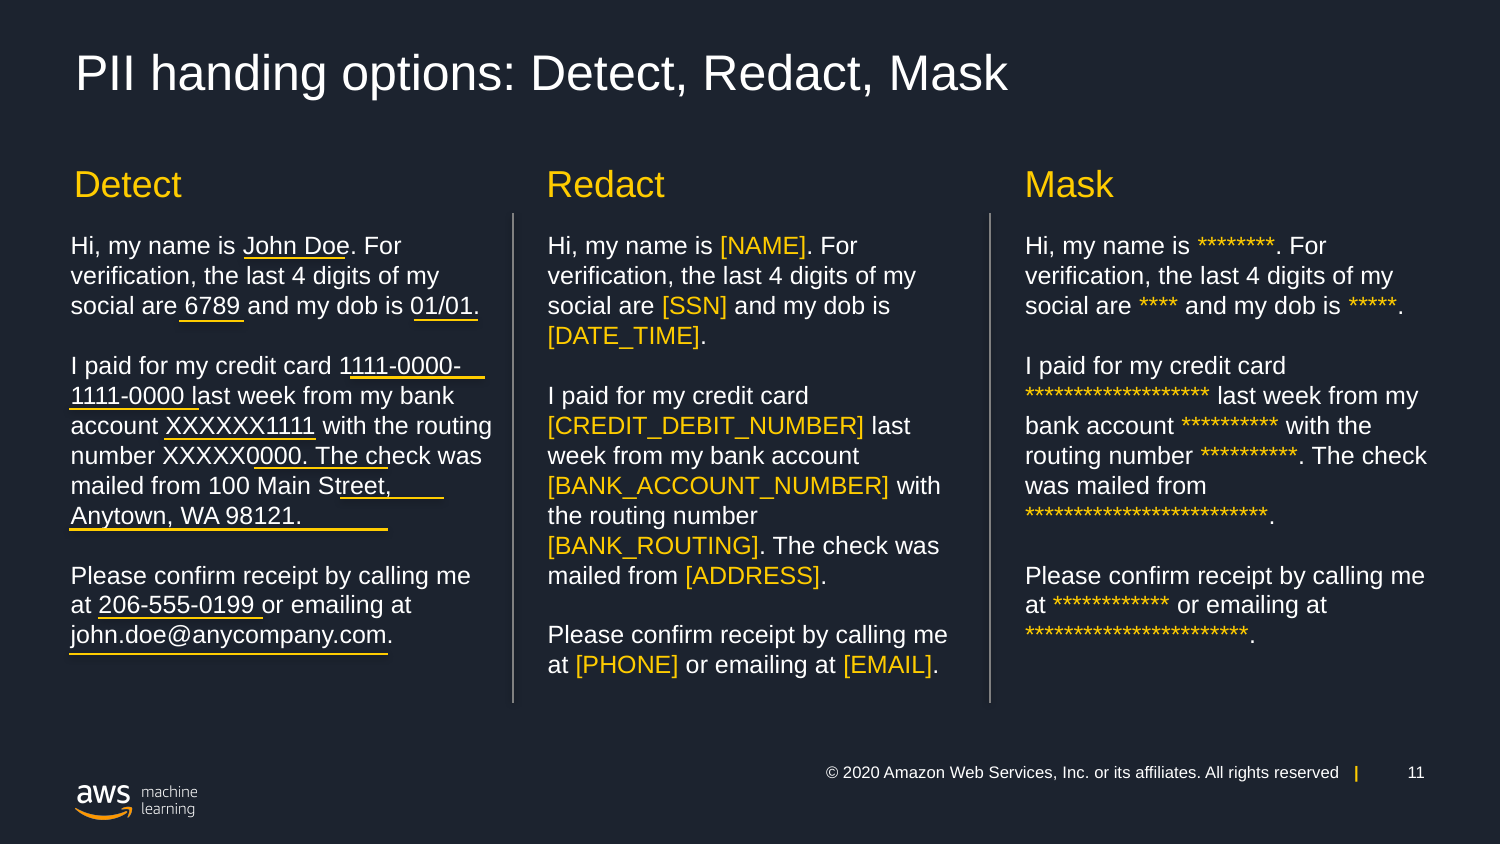

# PII handing options: Detect, Redact, Mask
Detect
Redact
Mask
Hi, my name is John Doe. For verification, the last 4 digits of my social are 6789 and my dob is 01/01.

I paid for my credit card 1111-0000-1111-0000 last week from my bank account XXXXXX1111 with the routing number XXXXX0000. The check was mailed from 100 Main Street, Anytown, WA 98121.

Please confirm receipt by calling me at 206-555-0199 or emailing at john.doe@anycompany.com.
Hi, my name is [NAME]. For verification, the last 4 digits of my social are [SSN] and my dob is [DATE_TIME].

I paid for my credit card [CREDIT_DEBIT_NUMBER] last week from my bank account [BANK_ACCOUNT_NUMBER] with the routing number [BANK_ROUTING]. The check was mailed from [ADDRESS].

Please confirm receipt by calling me at [PHONE] or emailing at [EMAIL].
Hi, my name is ********. For verification, the last 4 digits of my social are **** and my dob is *****.

I paid for my credit card ******************* last week from my bank account ********** with the routing number **********. The check was mailed from *************************.

Please confirm receipt by calling me at ************ or emailing at ***********************.